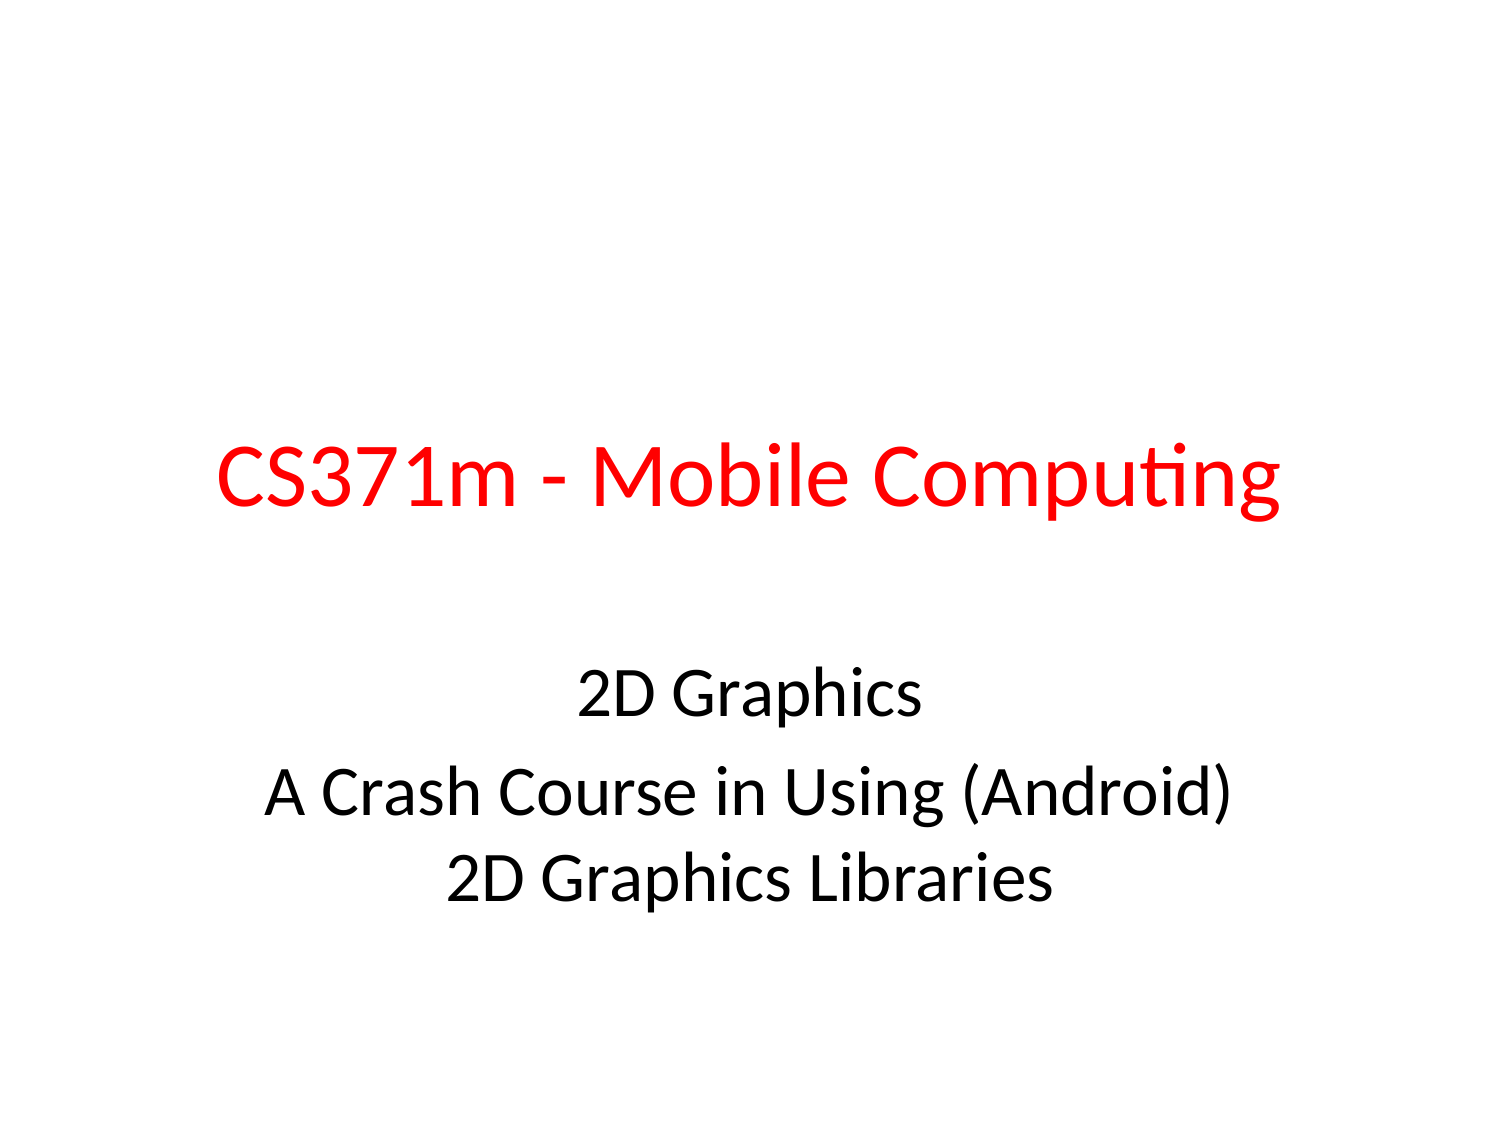

# CS371m - Mobile Computing
2D Graphics
A Crash Course in Using (Android) 2D Graphics Libraries